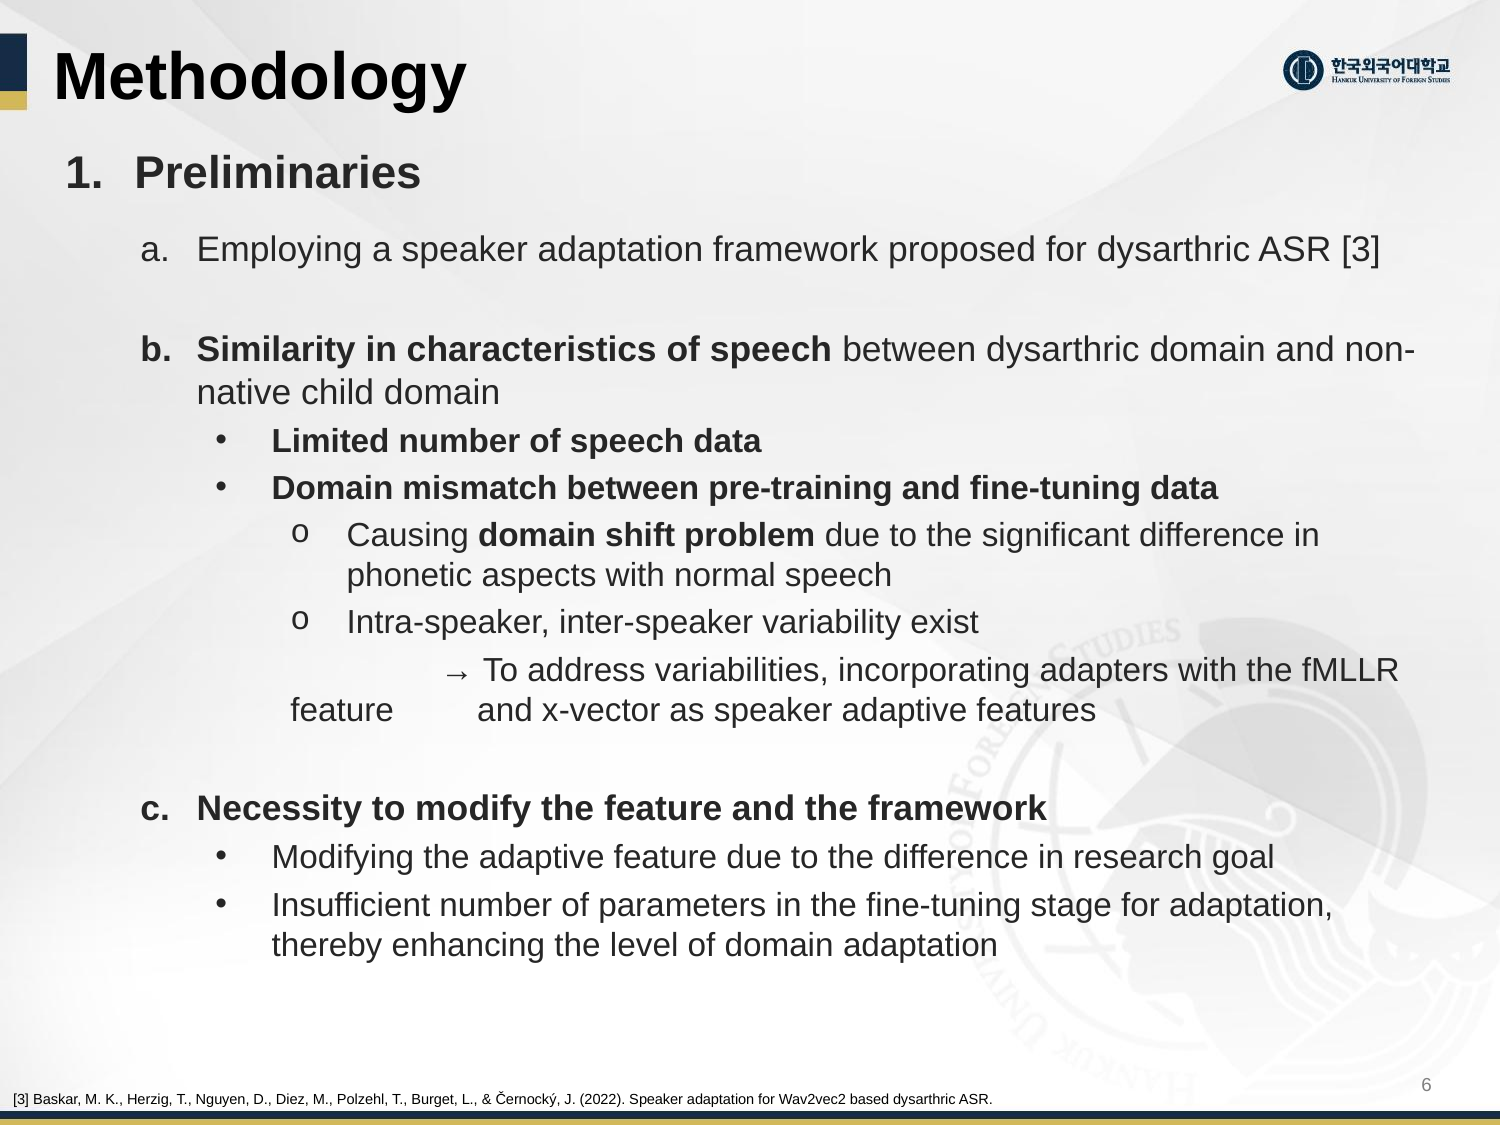

# Methodology

 Preliminaries
Employing a speaker adaptation framework proposed for dysarthric ASR [3]

Similarity in characteristics of speech between dysarthric domain and non-native child domain
Limited number of speech data
Domain mismatch between pre-training and fine-tuning data
Causing domain shift problem due to the significant difference in phonetic aspects with normal speech
Intra-speaker, inter-speaker variability exist
	→ To address variabilities, incorporating adapters with the fMLLR feature 	    and x-vector as speaker adaptive features

Necessity to modify the feature and the framework
Modifying the adaptive feature due to the difference in research goal
Insufficient number of parameters in the fine-tuning stage for adaptation, thereby enhancing the level of domain adaptation

6
[3] Baskar, M. K., Herzig, T., Nguyen, D., Diez, M., Polzehl, T., Burget, L., & Černocký, J. (2022). Speaker adaptation for Wav2vec2 based dysarthric ASR.